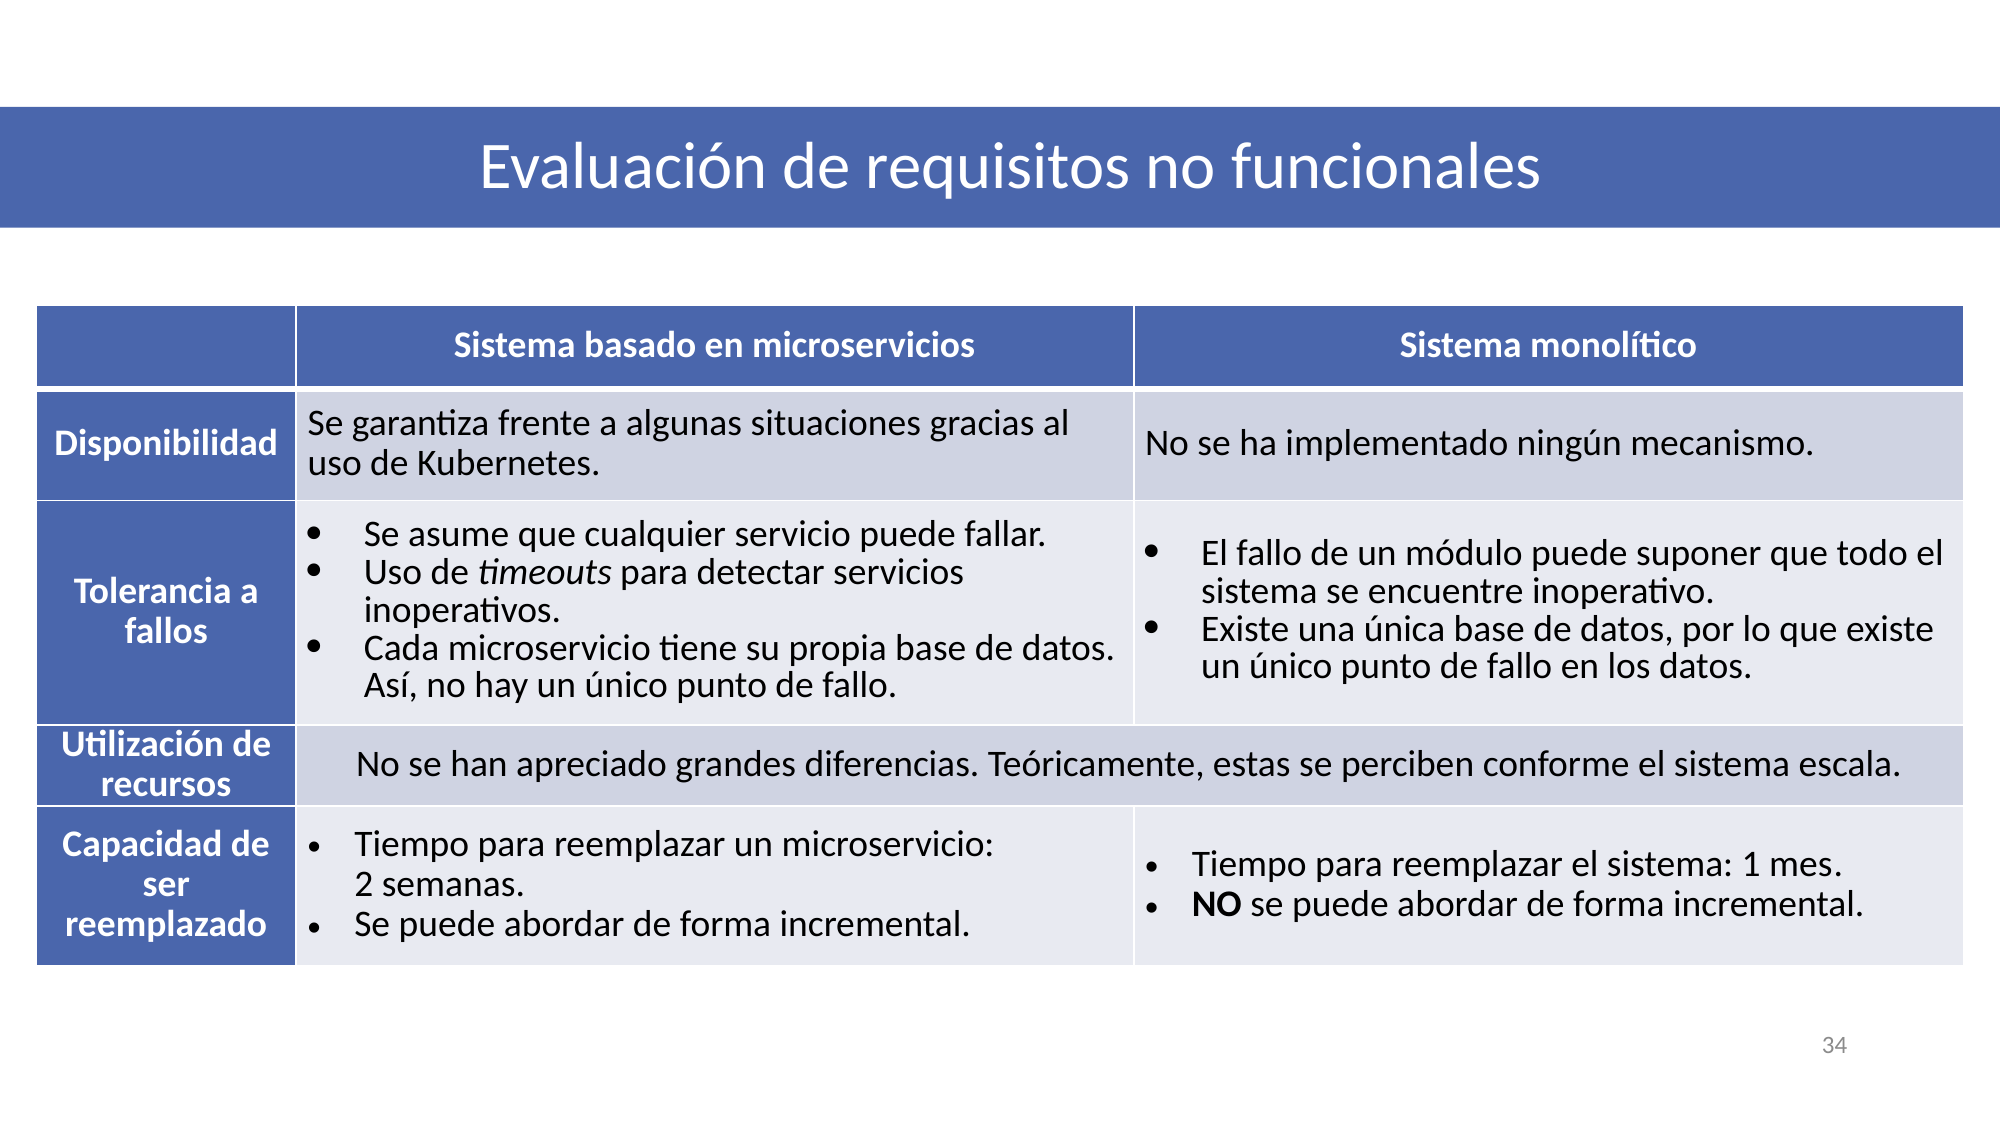

# Evaluación de requisitos no funcionales

|  | Sistema basado en microservicios | Sistema monolítico |
| --- | --- | --- |
| Disponibilidad | Se garantiza frente a algunas situaciones gracias al uso de Kubernetes. | No se ha implementado ningún mecanismo. |
| Tolerancia a fallos | Se asume que cualquier servicio puede fallar. Uso de timeouts para detectar servicios inoperativos. Cada microservicio tiene su propia base de datos. Así, no hay un único punto de fallo. | El fallo de un módulo puede suponer que todo el sistema se encuentre inoperativo. Existe una única base de datos, por lo que existe un único punto de fallo en los datos. |
| Utilización de recursos | No se han apreciado grandes diferencias. Teóricamente, estas se perciben conforme el sistema escala. |  |
| Capacidad de ser reemplazado | Tiempo para reemplazar un microservicio: 2 semanas. Se puede abordar de forma incremental. | Tiempo para reemplazar el sistema: 1 mes. NO se puede abordar de forma incremental. |
34